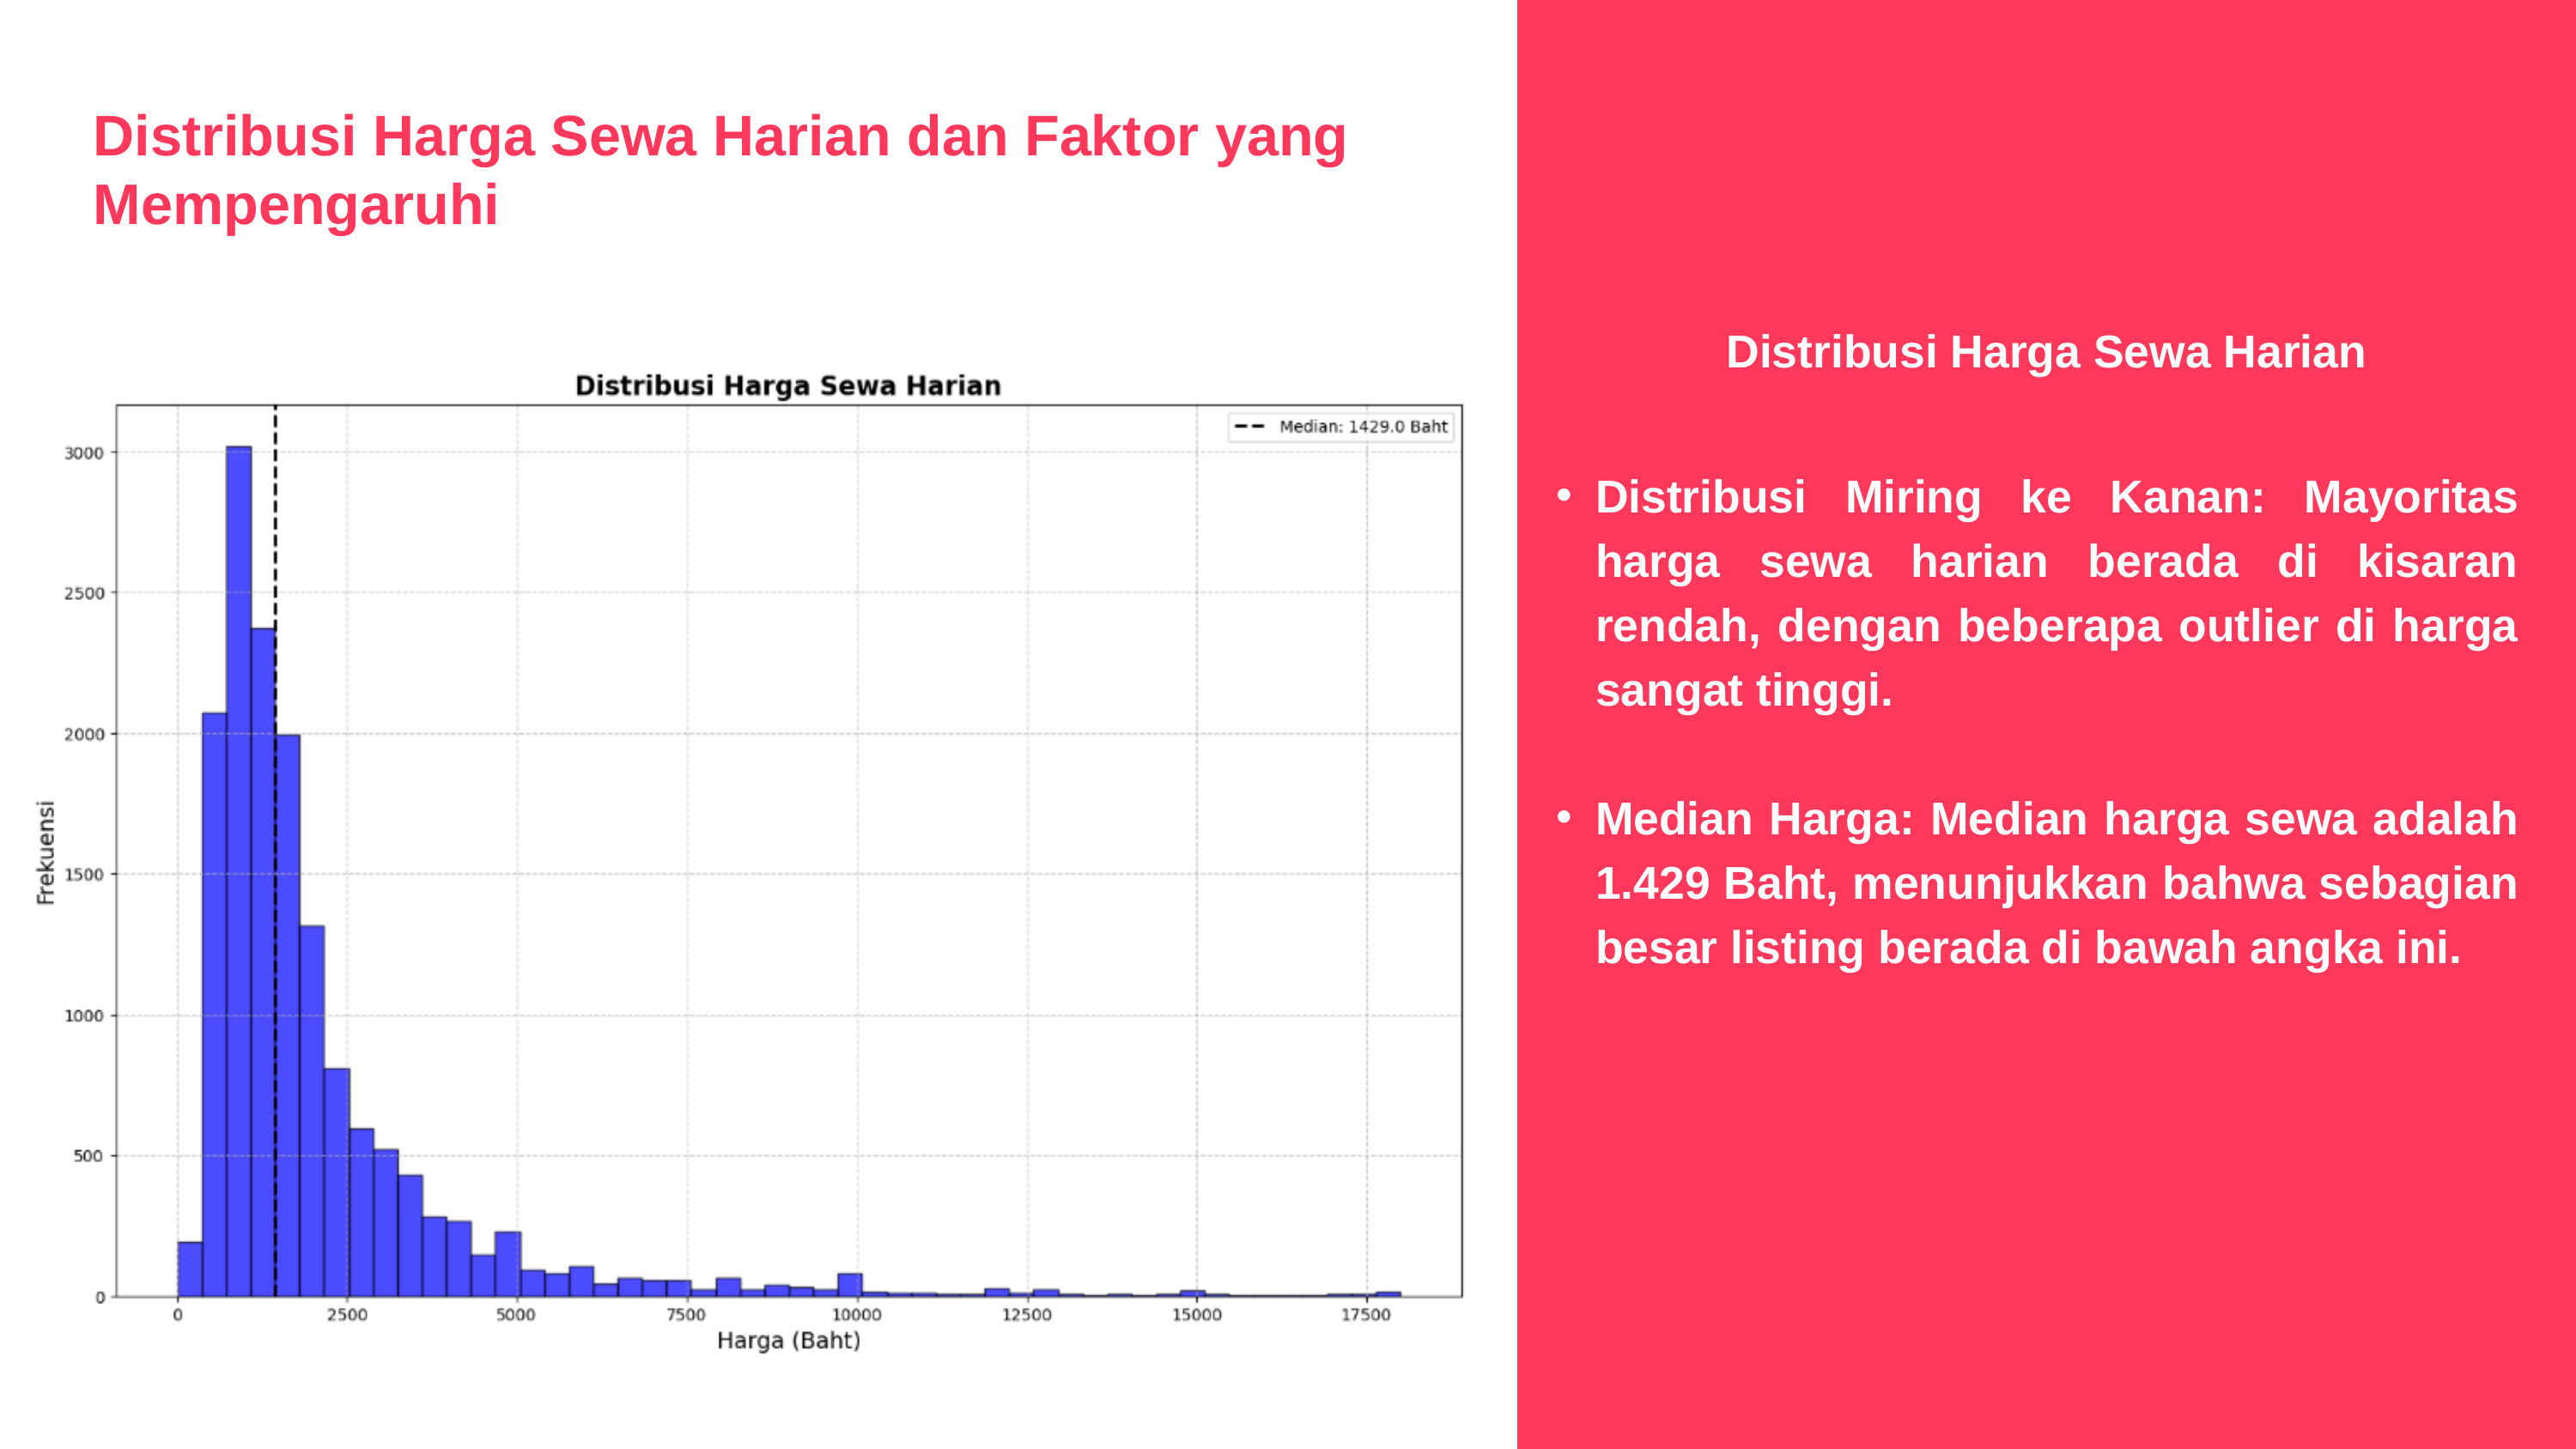

Distribusi Harga Sewa Harian dan Faktor yang Mempengaruhi
Distribusi Harga Sewa Harian

Distribusi Miring ke Kanan: Mayoritas harga sewa harian berada di kisaran rendah, dengan beberapa outlier di harga sangat tinggi.

Median Harga: Median harga sewa adalah 1.429 Baht, menunjukkan bahwa sebagian besar listing berada di bawah angka ini.